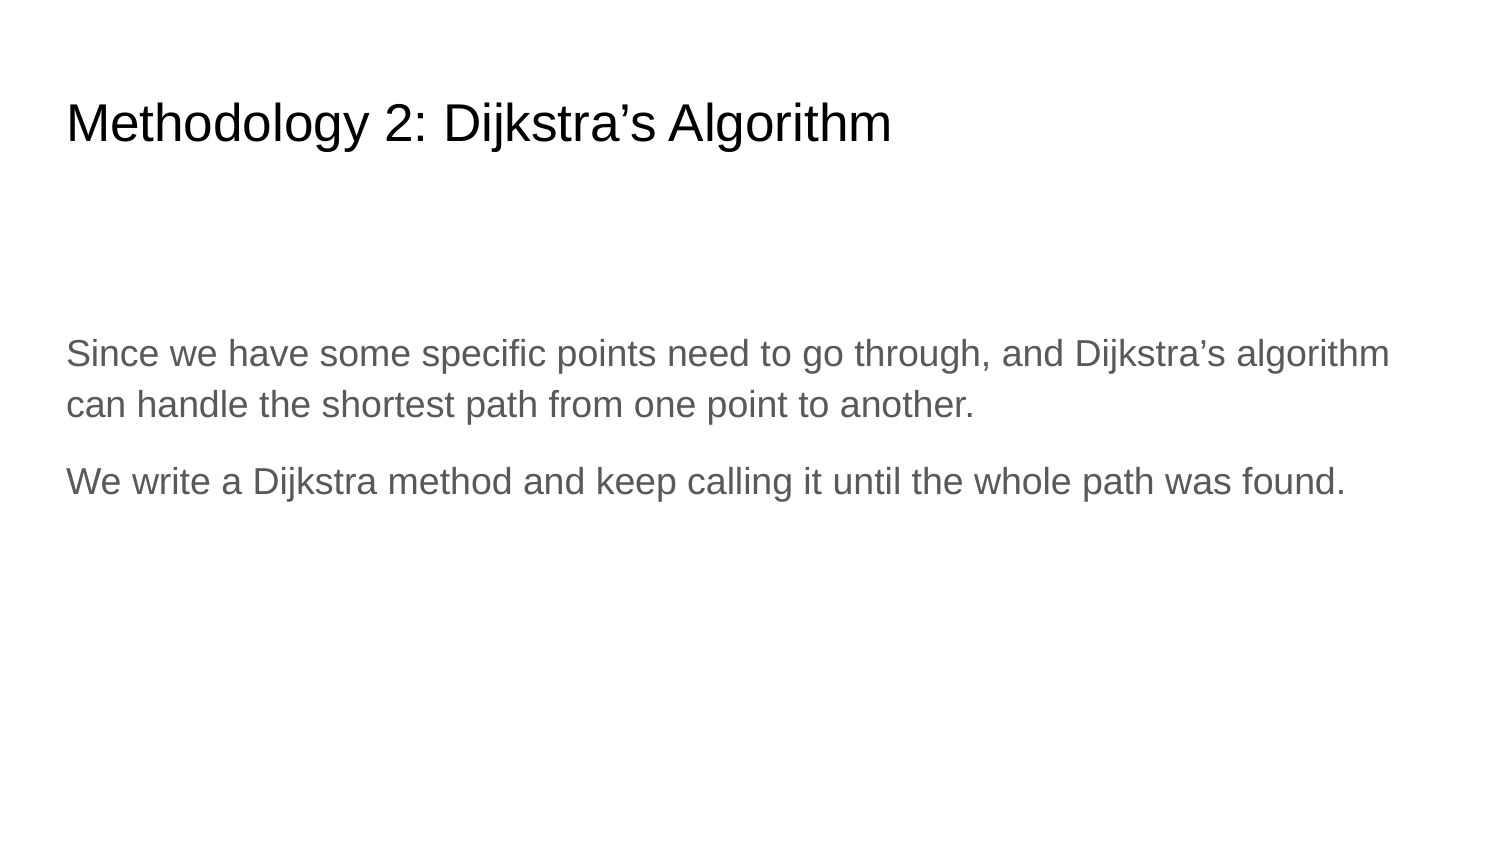

# Methodology 2: Dijkstra’s Algorithm
Since we have some specific points need to go through, and Dijkstra’s algorithm can handle the shortest path from one point to another.
We write a Dijkstra method and keep calling it until the whole path was found.